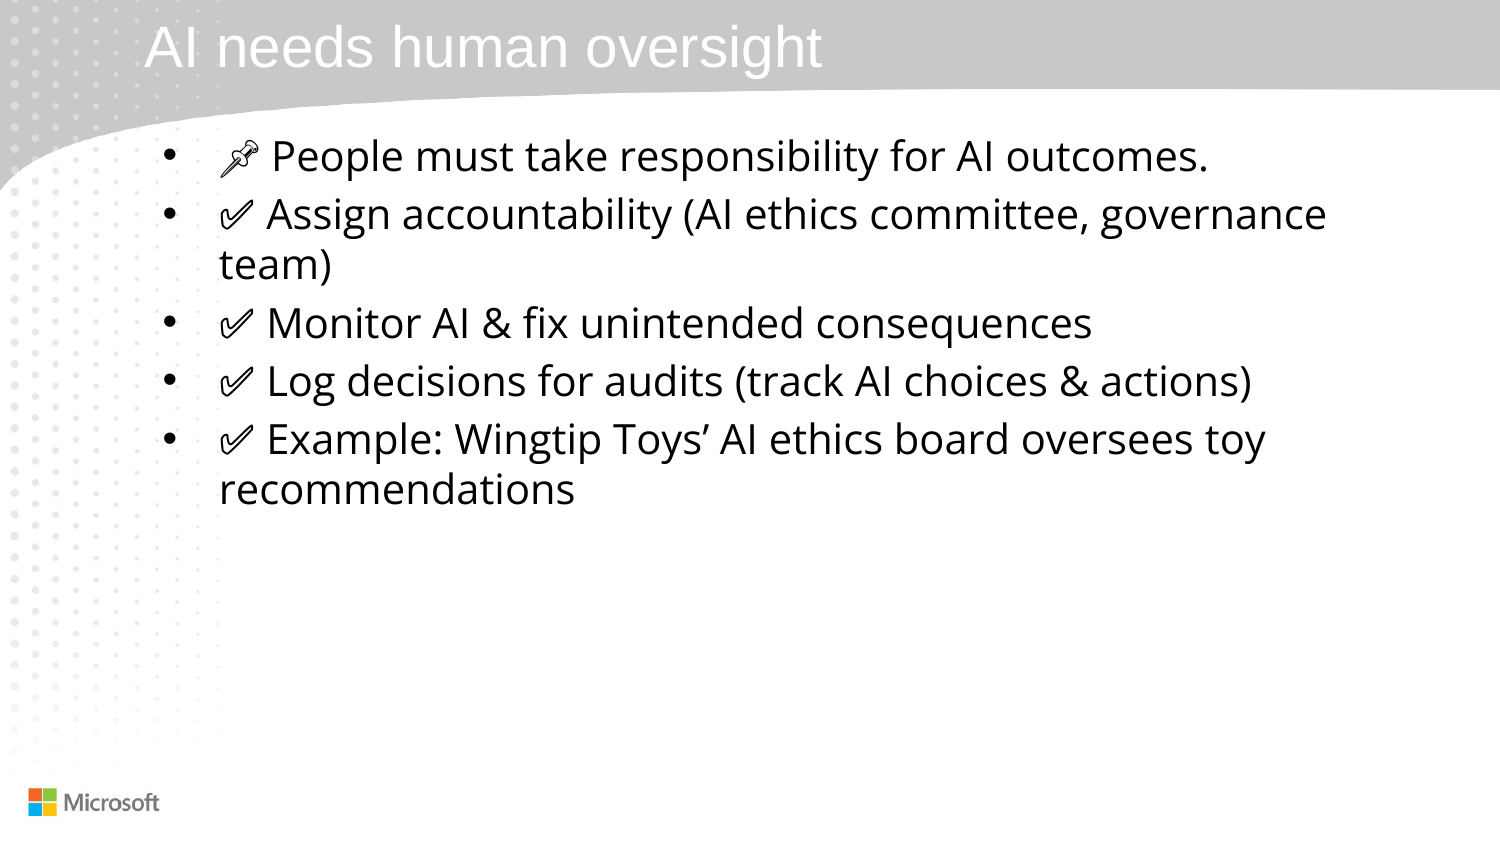

# AI needs human oversight
📌 People must take responsibility for AI outcomes.
✅ Assign accountability (AI ethics committee, governance team)
✅ Monitor AI & fix unintended consequences
✅ Log decisions for audits (track AI choices & actions)
✅ Example: Wingtip Toys’ AI ethics board oversees toy recommendations